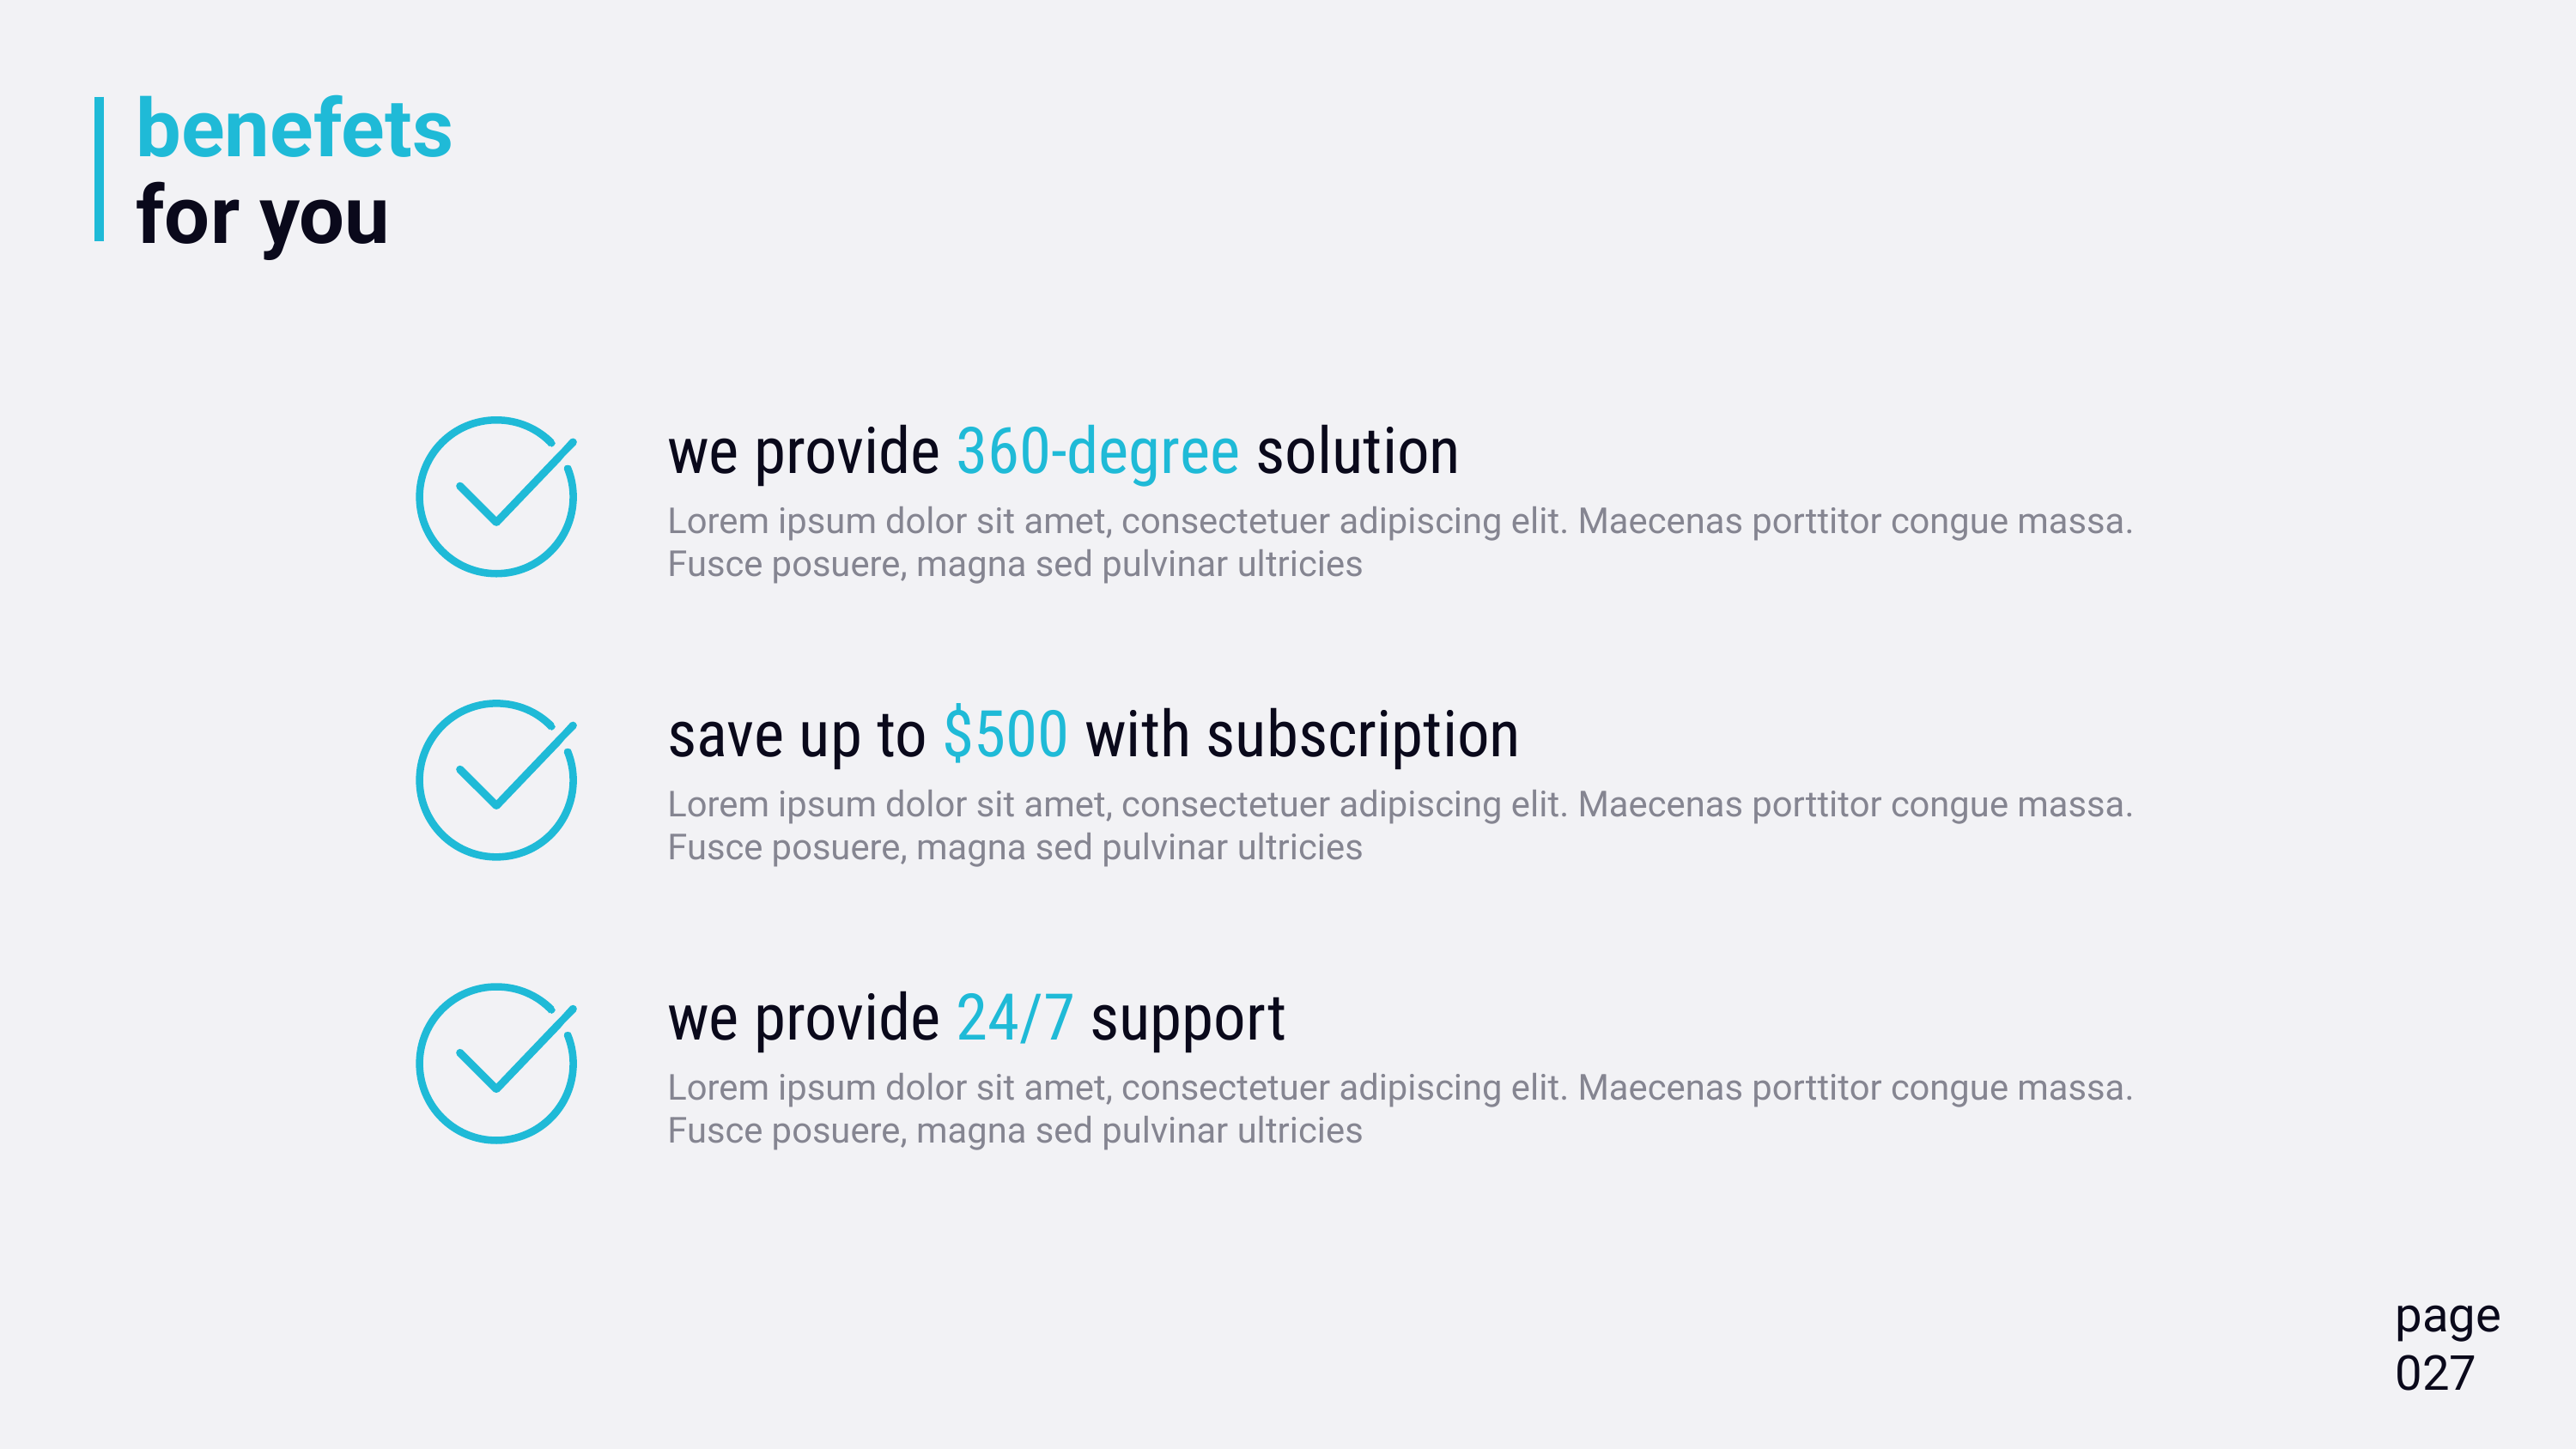

# benefets for you
we provide 360-degree solution
Lorem ipsum dolor sit amet, consectetuer adipiscing elit. Maecenas porttitor congue massa. Fusce posuere, magna sed pulvinar ultricies

save up to $500 with subscription
Lorem ipsum dolor sit amet, consectetuer adipiscing elit. Maecenas porttitor congue massa. Fusce posuere, magna sed pulvinar ultricies

we provide 24/7 support
Lorem ipsum dolor sit amet, consectetuer adipiscing elit. Maecenas porttitor congue massa. Fusce posuere, magna sed pulvinar ultricies

page
027